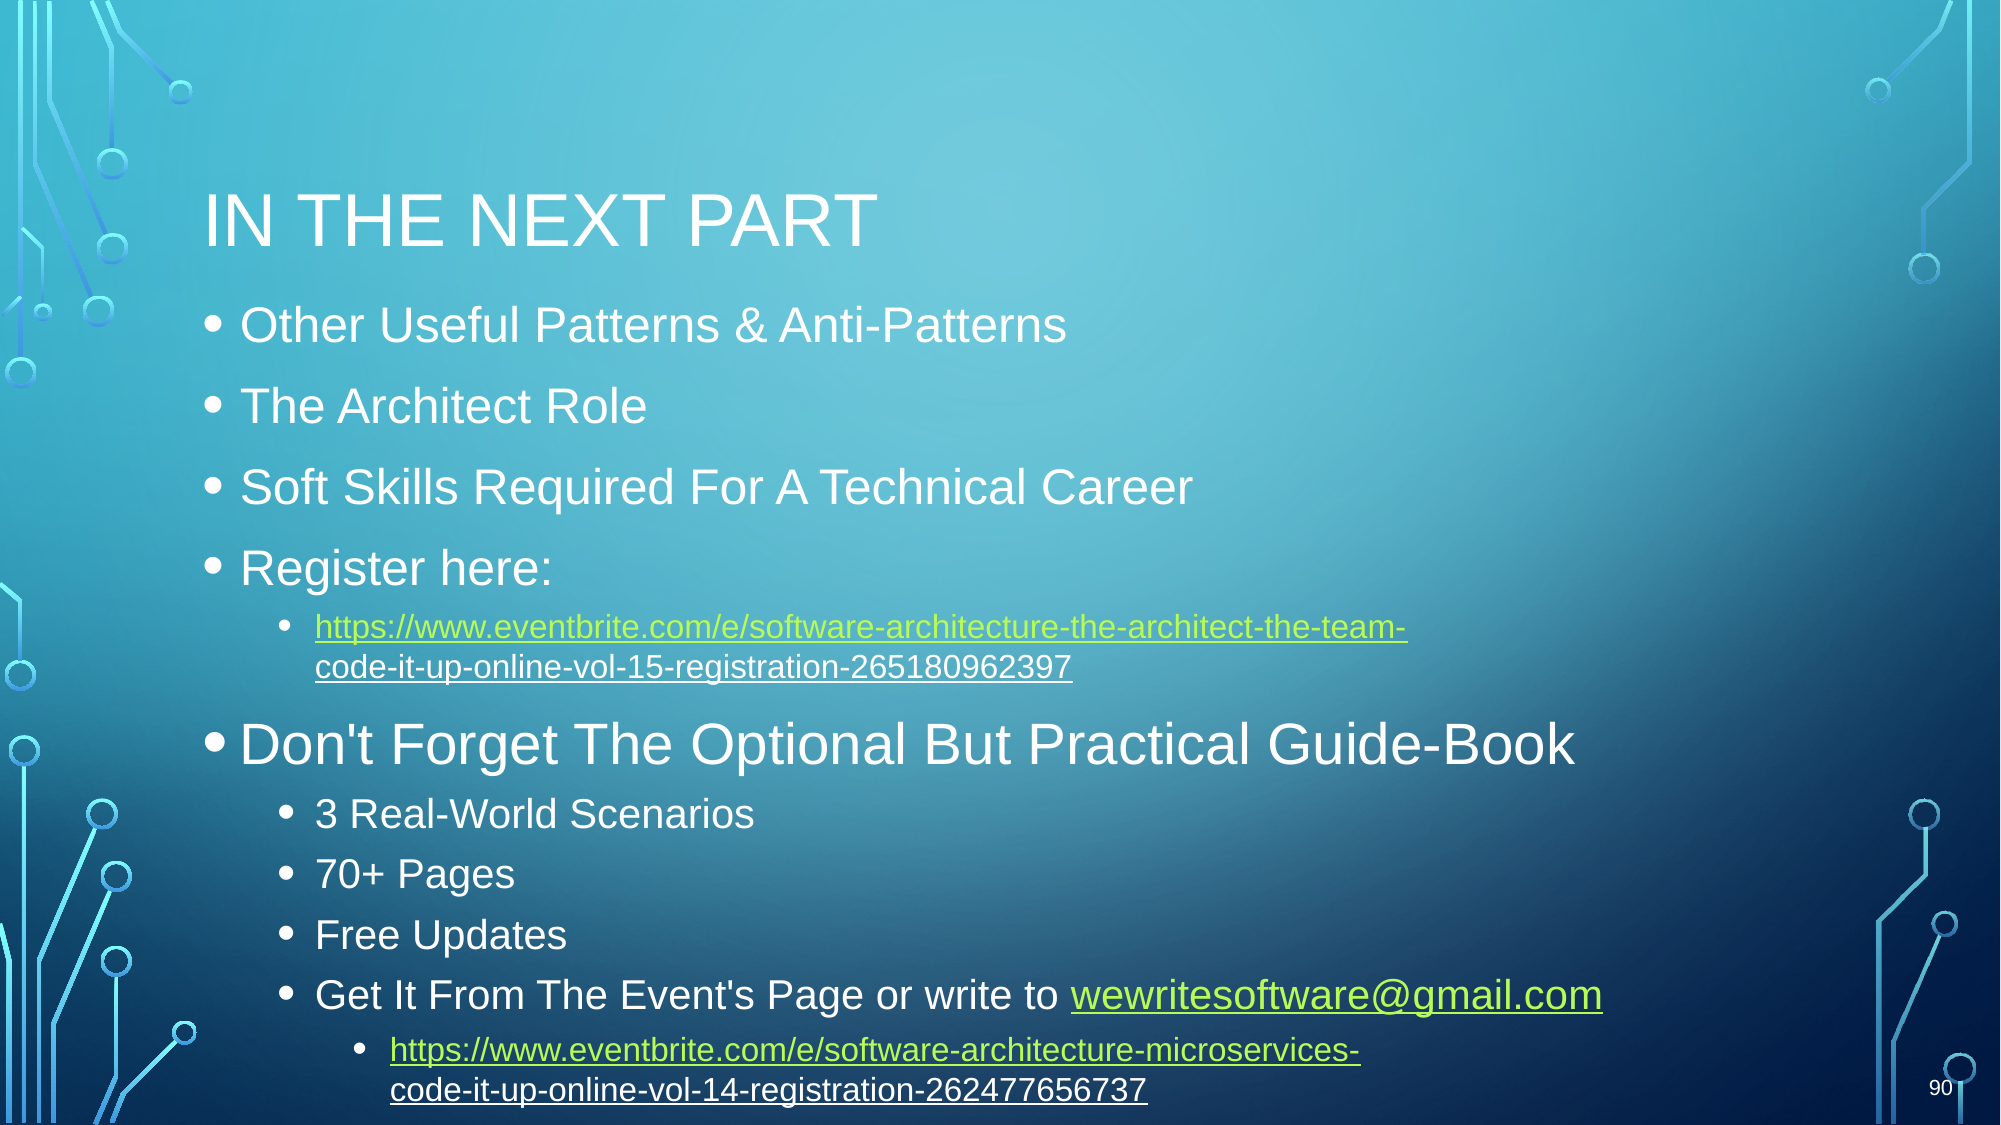

# In the next part
Other Useful Patterns & Anti-Patterns
The Architect Role
Soft Skills Required For A Technical Career
Register here:
https://www.eventbrite.com/e/software-architecture-the-architect-the-team-
code-it-up-online-vol-15-registration-265180962397
Don't Forget The Optional But Practical Guide-Book
3 Real-World Scenarios
70+ Pages
Free Updates
Get It From The Event's Page or write to wewritesoftware@gmail.com
https://www.eventbrite.com/e/software-architecture-microservices-
code-it-up-online-vol-14-registration-262477656737

90